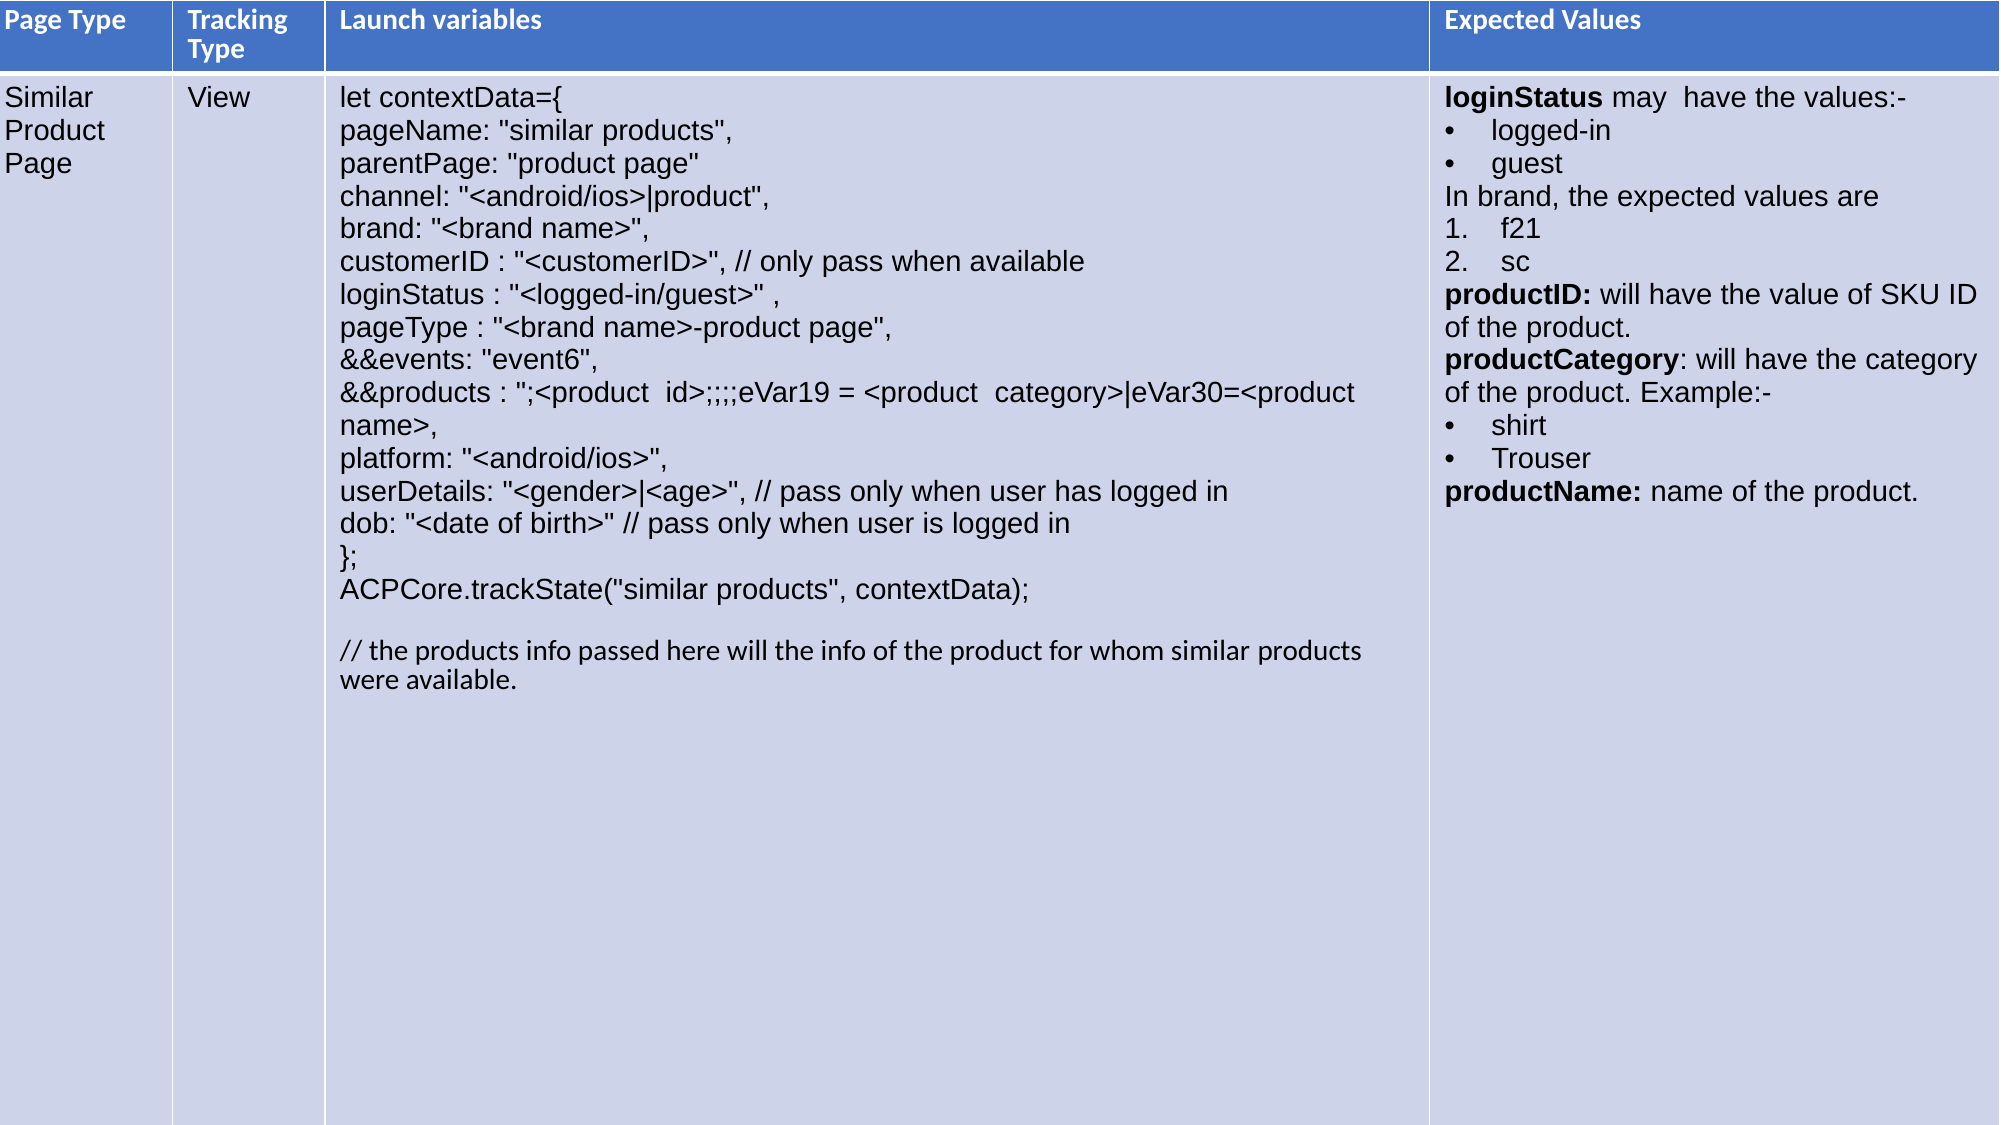

| Page Type | Tracking Type | Launch variables | Expected Values |
| --- | --- | --- | --- |
| Similar Product Page | View | let contextData={ pageName: "similar products", parentPage: "product page" channel: "<android/ios>|product", brand: "<brand name>", customerID : "<customerID>", // only pass when available loginStatus : "<logged-in/guest>" , pageType : "<brand name>-product page", &&events: "event6", &&products : ";<product id>;;;;eVar19 = <product category>|eVar30=<product name>, platform: "<android/ios>", userDetails: "<gender>|<age>", // pass only when user has logged in dob: "<date of birth>" // pass only when user is logged in }; ACPCore.trackState("similar products", contextData); // the products info passed here will the info of the product for whom similar products were available. | loginStatus may have the values:- logged-in guest In brand, the expected values are f21 sc productID: will have the value of SKU ID of the product. productCategory: will have the category of the product. Example:- shirt Trouser productName: name of the product. |